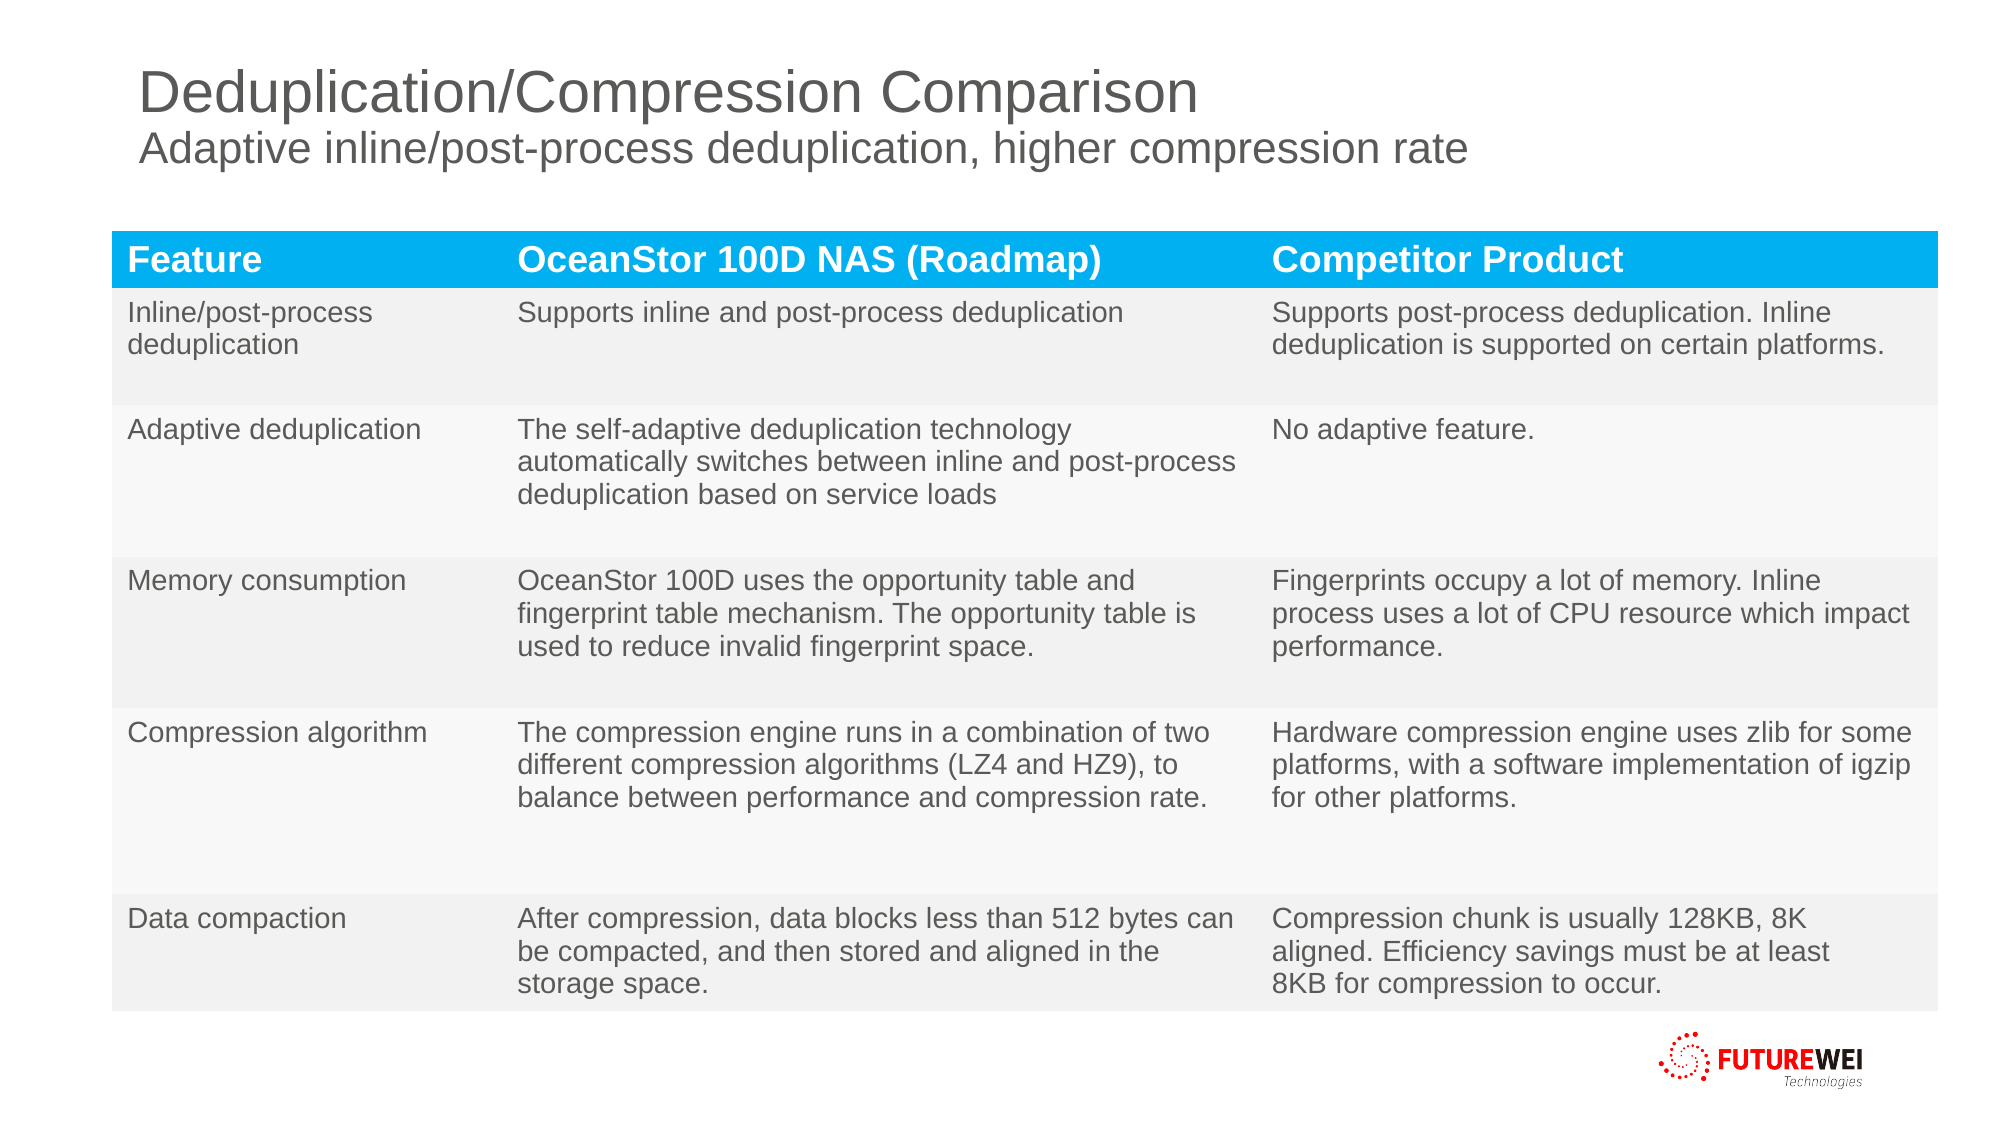

# Deduplication/Compression Comparison Adaptive inline/post-process deduplication, higher compression rate

| Feature | OceanStor 100D NAS (Roadmap) | Competitor Product |
| --- | --- | --- |
| Inline/post-process deduplication | Supports inline and post-process deduplication | Supports post-process deduplication. Inline deduplication is supported on certain platforms. |
| Adaptive deduplication | The self-adaptive deduplication technology automatically switches between inline and post-process deduplication based on service loads | No adaptive feature. |
| Memory consumption | OceanStor 100D uses the opportunity table and fingerprint table mechanism. The opportunity table is used to reduce invalid fingerprint space. | Fingerprints occupy a lot of memory. Inline process uses a lot of CPU resource which impact performance. |
| Compression algorithm | The compression engine runs in a combination of two different compression algorithms (LZ4 and HZ9), to balance between performance and compression rate. | Hardware compression engine uses zlib for some platforms, with a software implementation of igzip for other platforms. |
| Data compaction | After compression, data blocks less than 512 bytes can be compacted, and then stored and aligned in the storage space. | Compression chunk is usually 128KB, 8K aligned. Efficiency savings must be at least 8KB for compression to occur. |